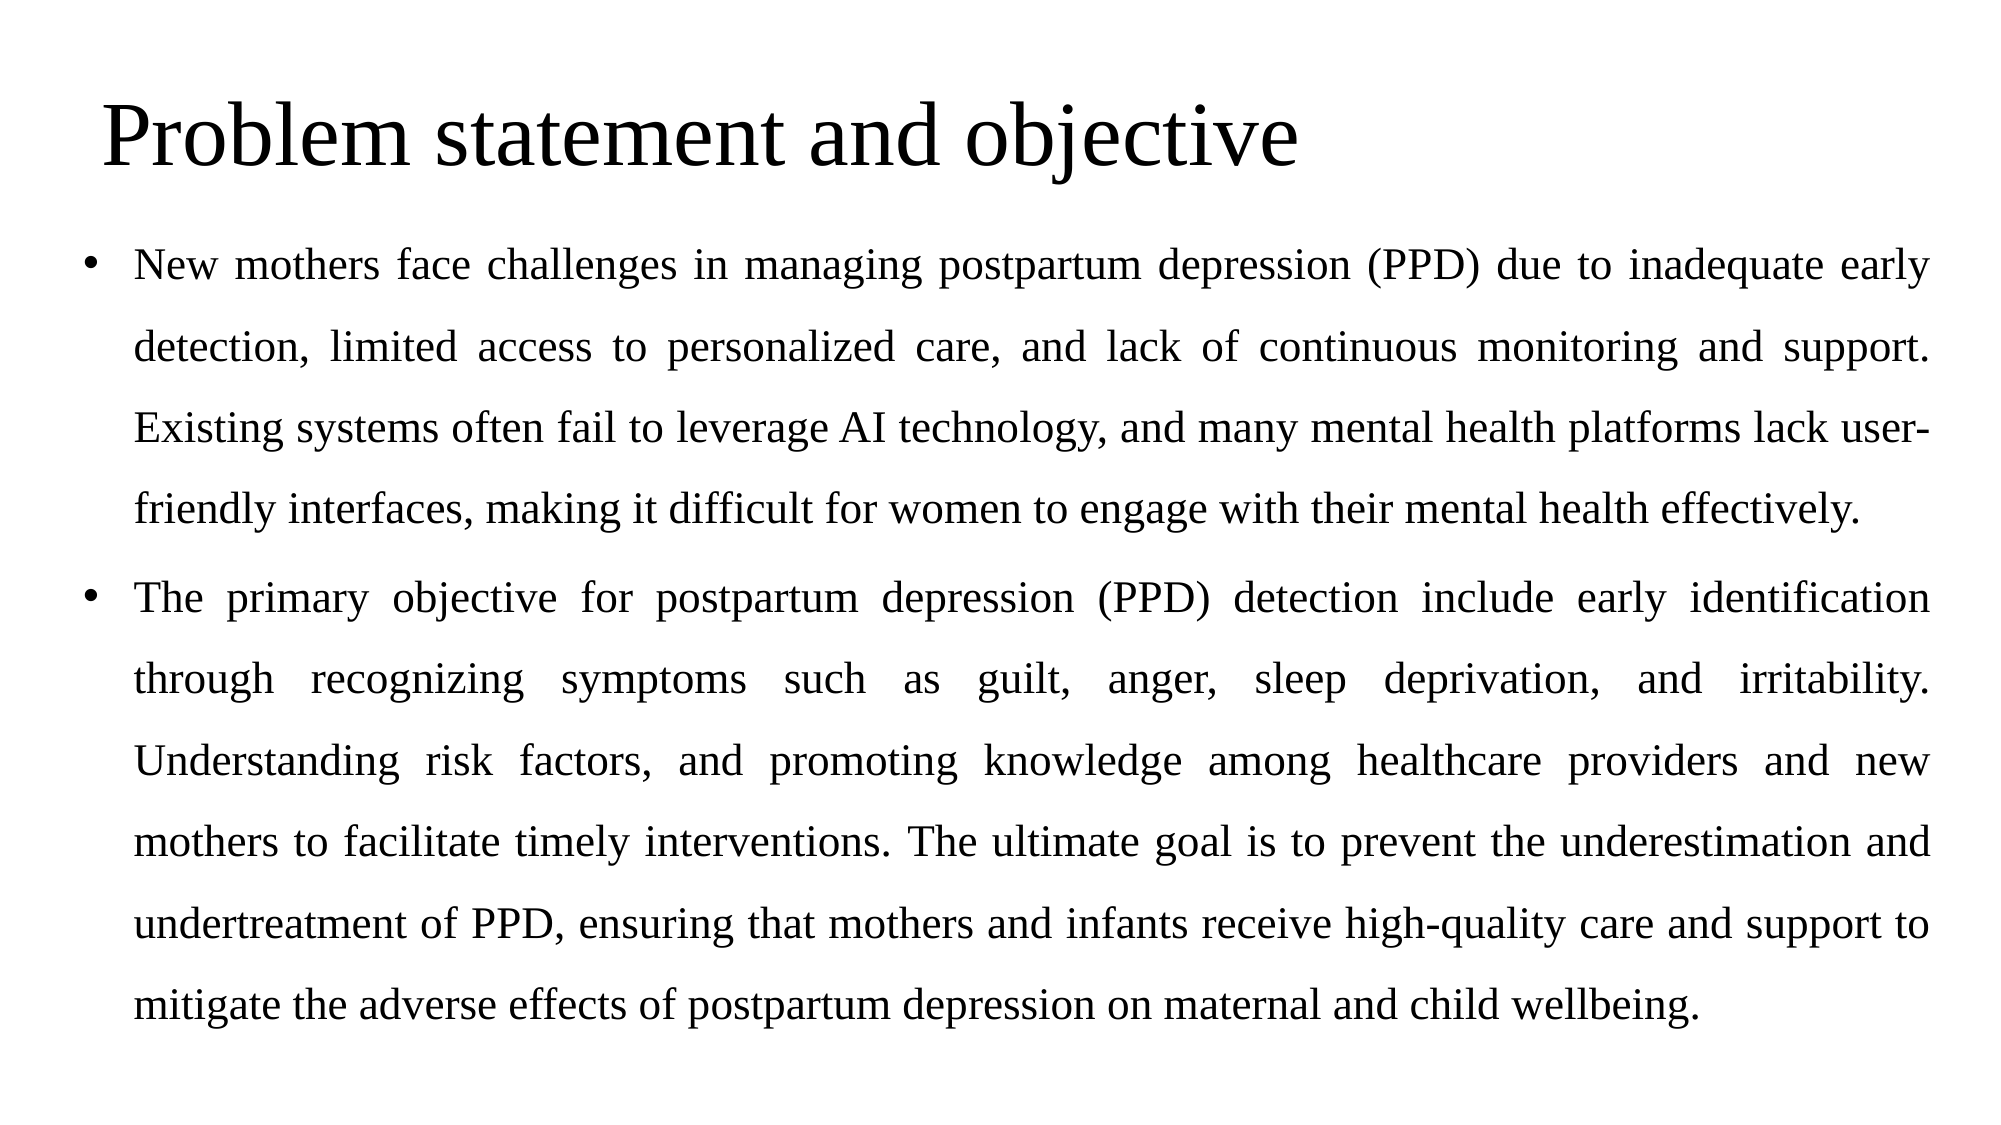

# Problem statement and objective
New mothers face challenges in managing postpartum depression (PPD) due to inadequate early detection, limited access to personalized care, and lack of continuous monitoring and support. Existing systems often fail to leverage AI technology, and many mental health platforms lack user-friendly interfaces, making it difficult for women to engage with their mental health effectively.
The primary objective for postpartum depression (PPD) detection include early identification through recognizing symptoms such as guilt, anger, sleep deprivation, and irritability. Understanding risk factors, and promoting knowledge among healthcare providers and new mothers to facilitate timely interventions. The ultimate goal is to prevent the underestimation and undertreatment of PPD, ensuring that mothers and infants receive high-quality care and support to mitigate the adverse effects of postpartum depression on maternal and child wellbeing.